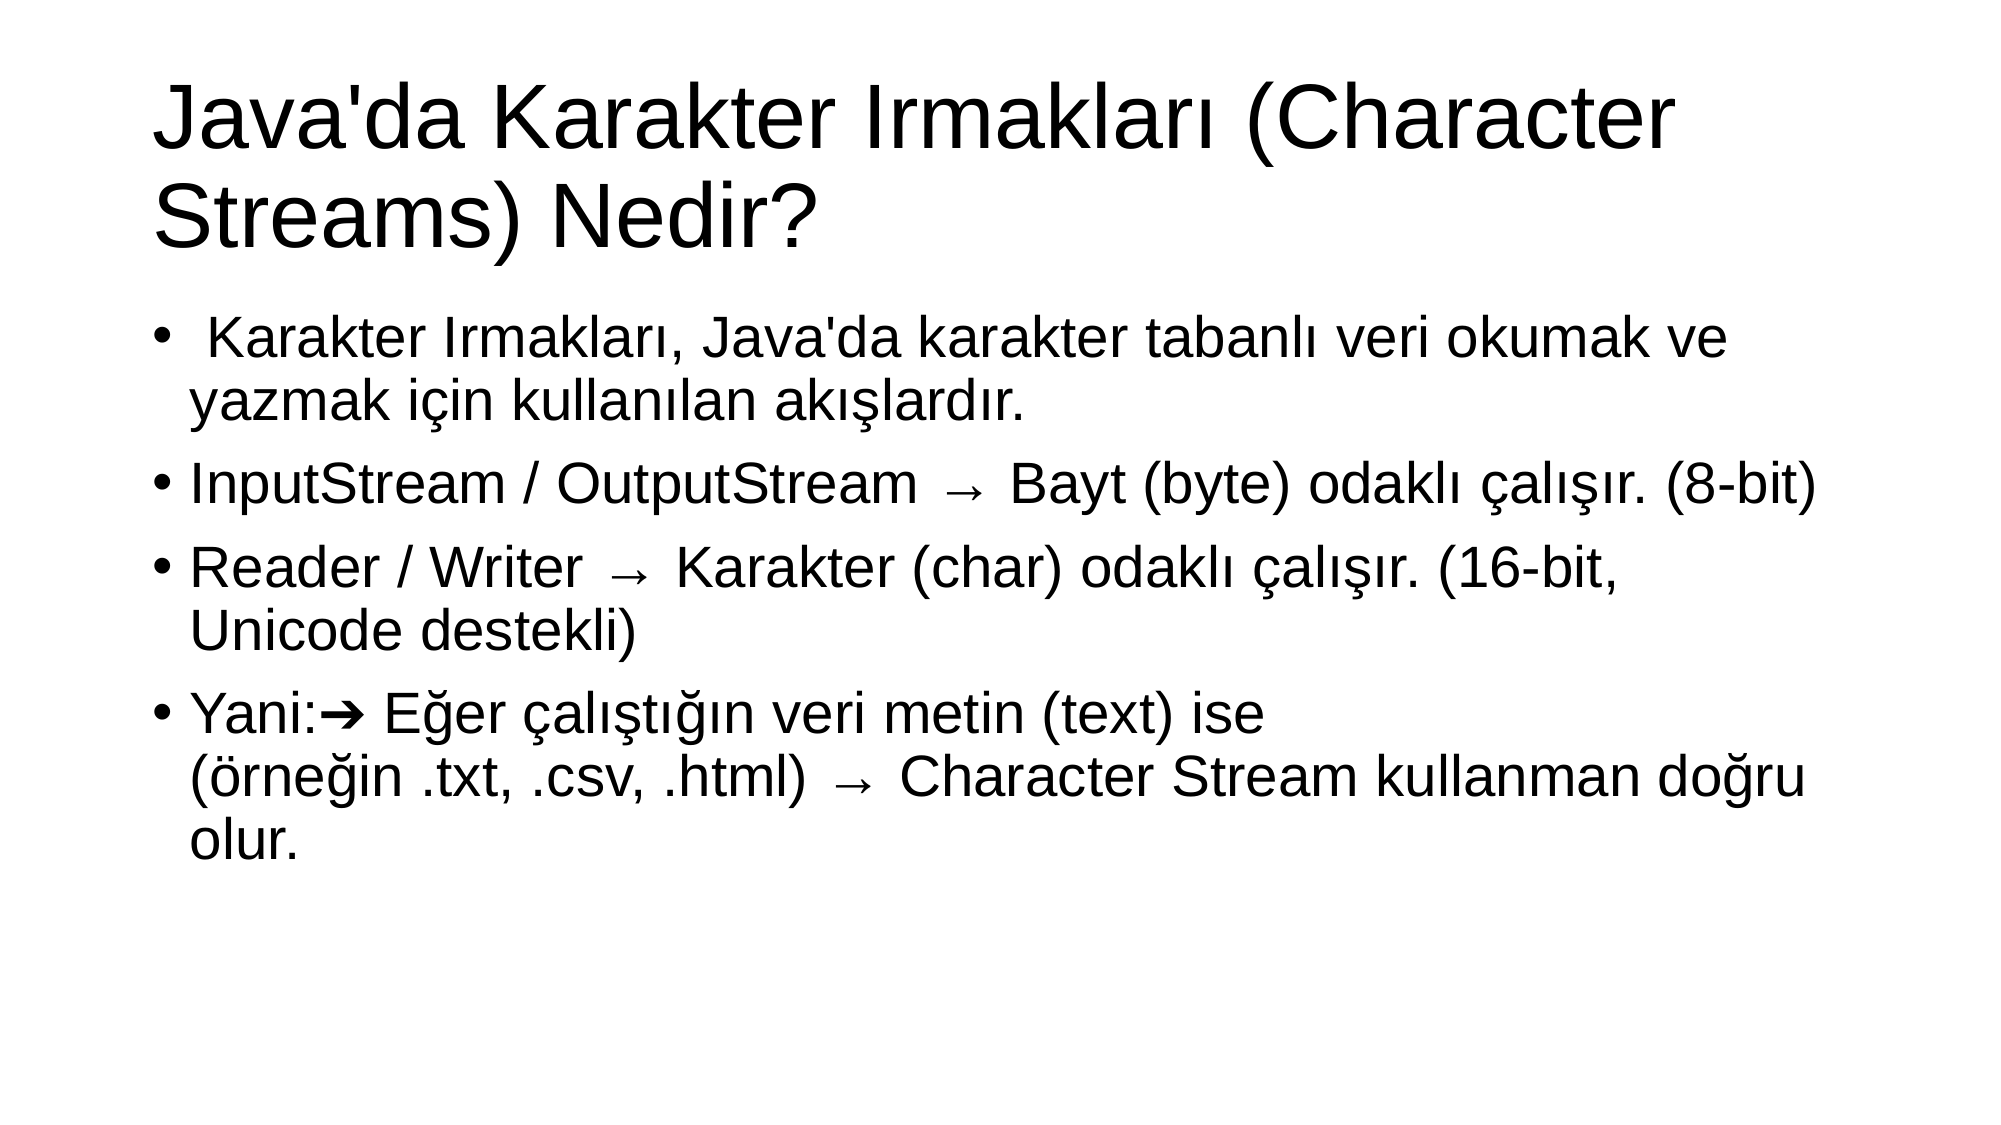

# Java'da Karakter Irmakları (Character Streams) Nedir?
 Karakter Irmakları, Java'da karakter tabanlı veri okumak ve yazmak için kullanılan akışlardır.
InputStream / OutputStream → Bayt (byte) odaklı çalışır. (8-bit)
Reader / Writer → Karakter (char) odaklı çalışır. (16-bit, Unicode destekli)
Yani:➔ Eğer çalıştığın veri metin (text) ise (örneğin .txt, .csv, .html) → Character Stream kullanman doğru olur.